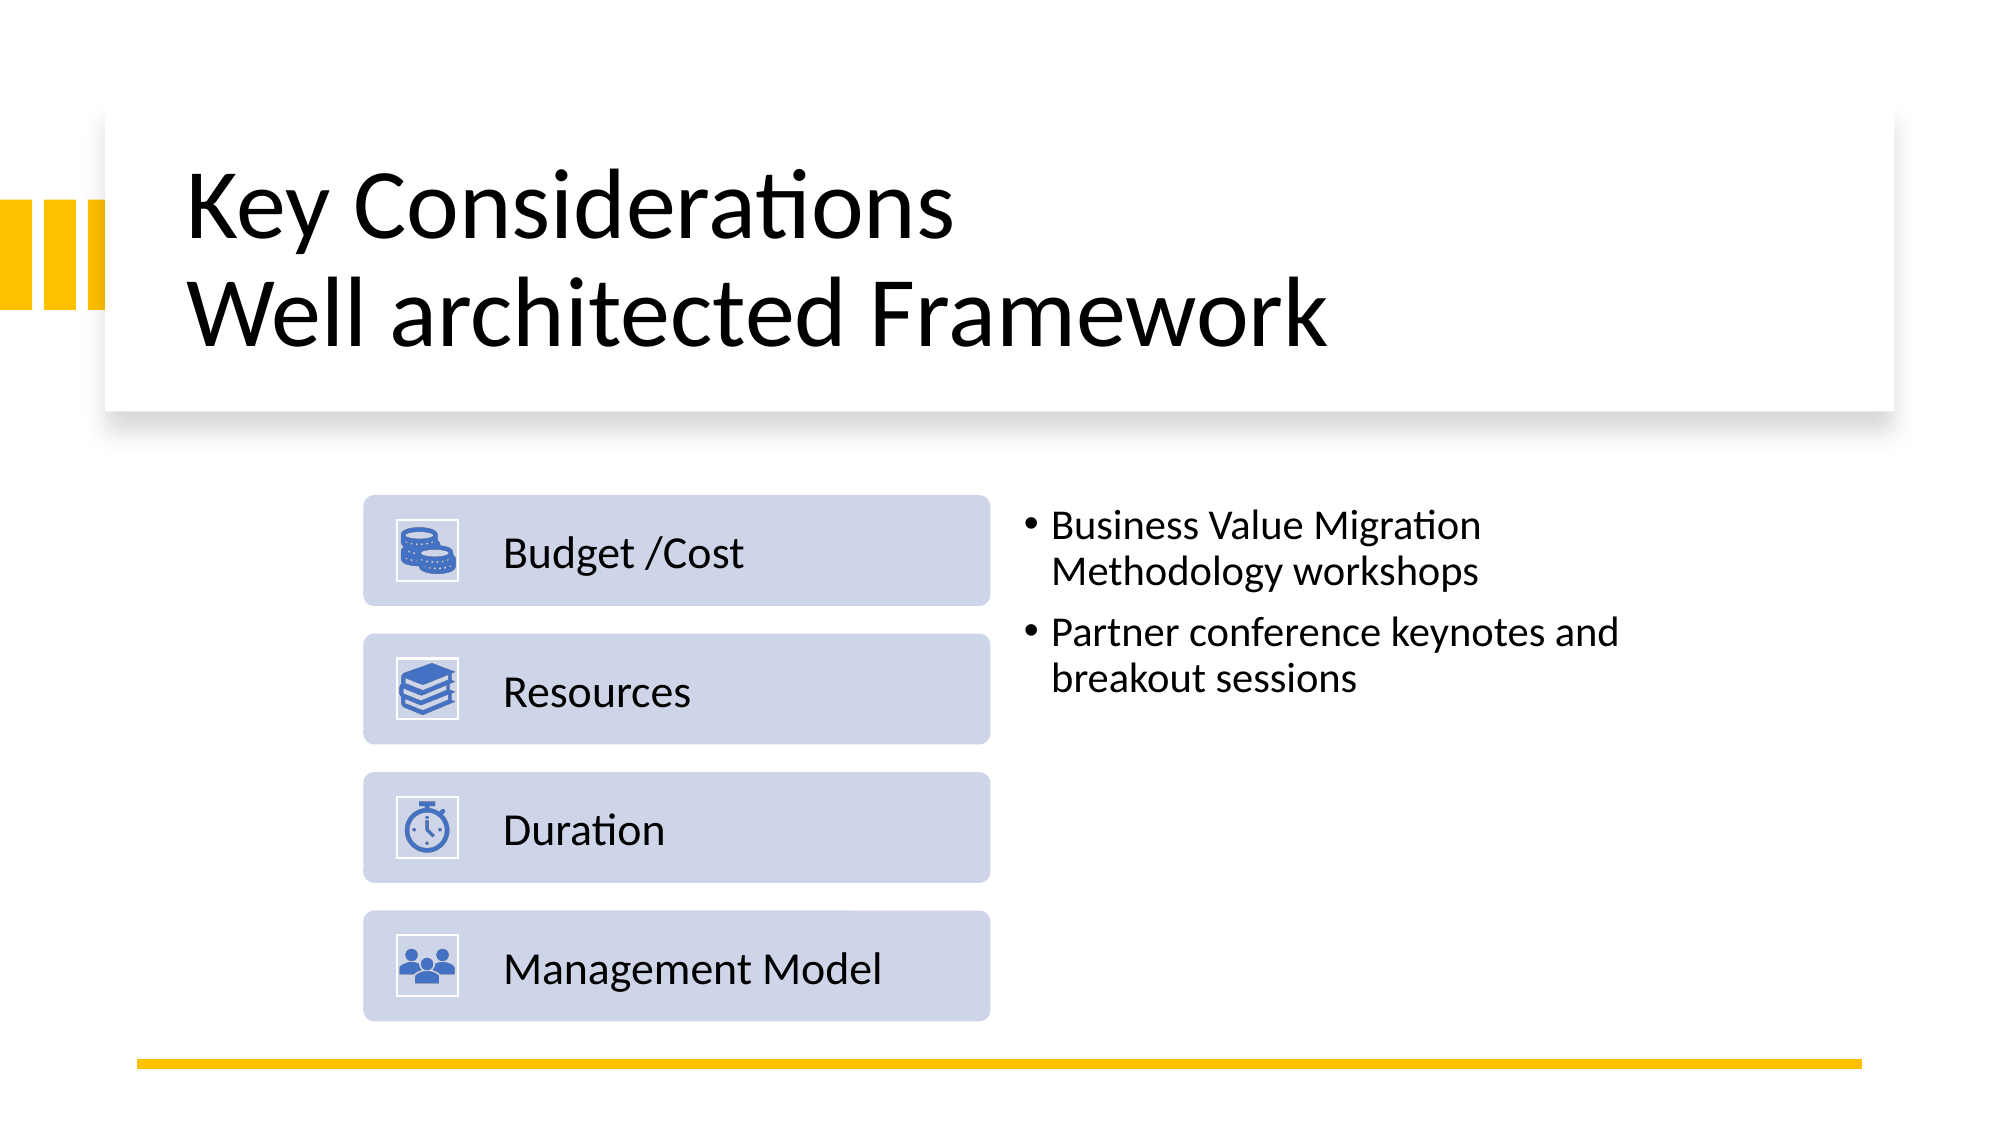

# Key Considerations Well architected Framework

Budget /Cost
Resources
Duration
Management Model
Business Value Migration Methodology workshops
Partner conference keynotes and breakout sessions